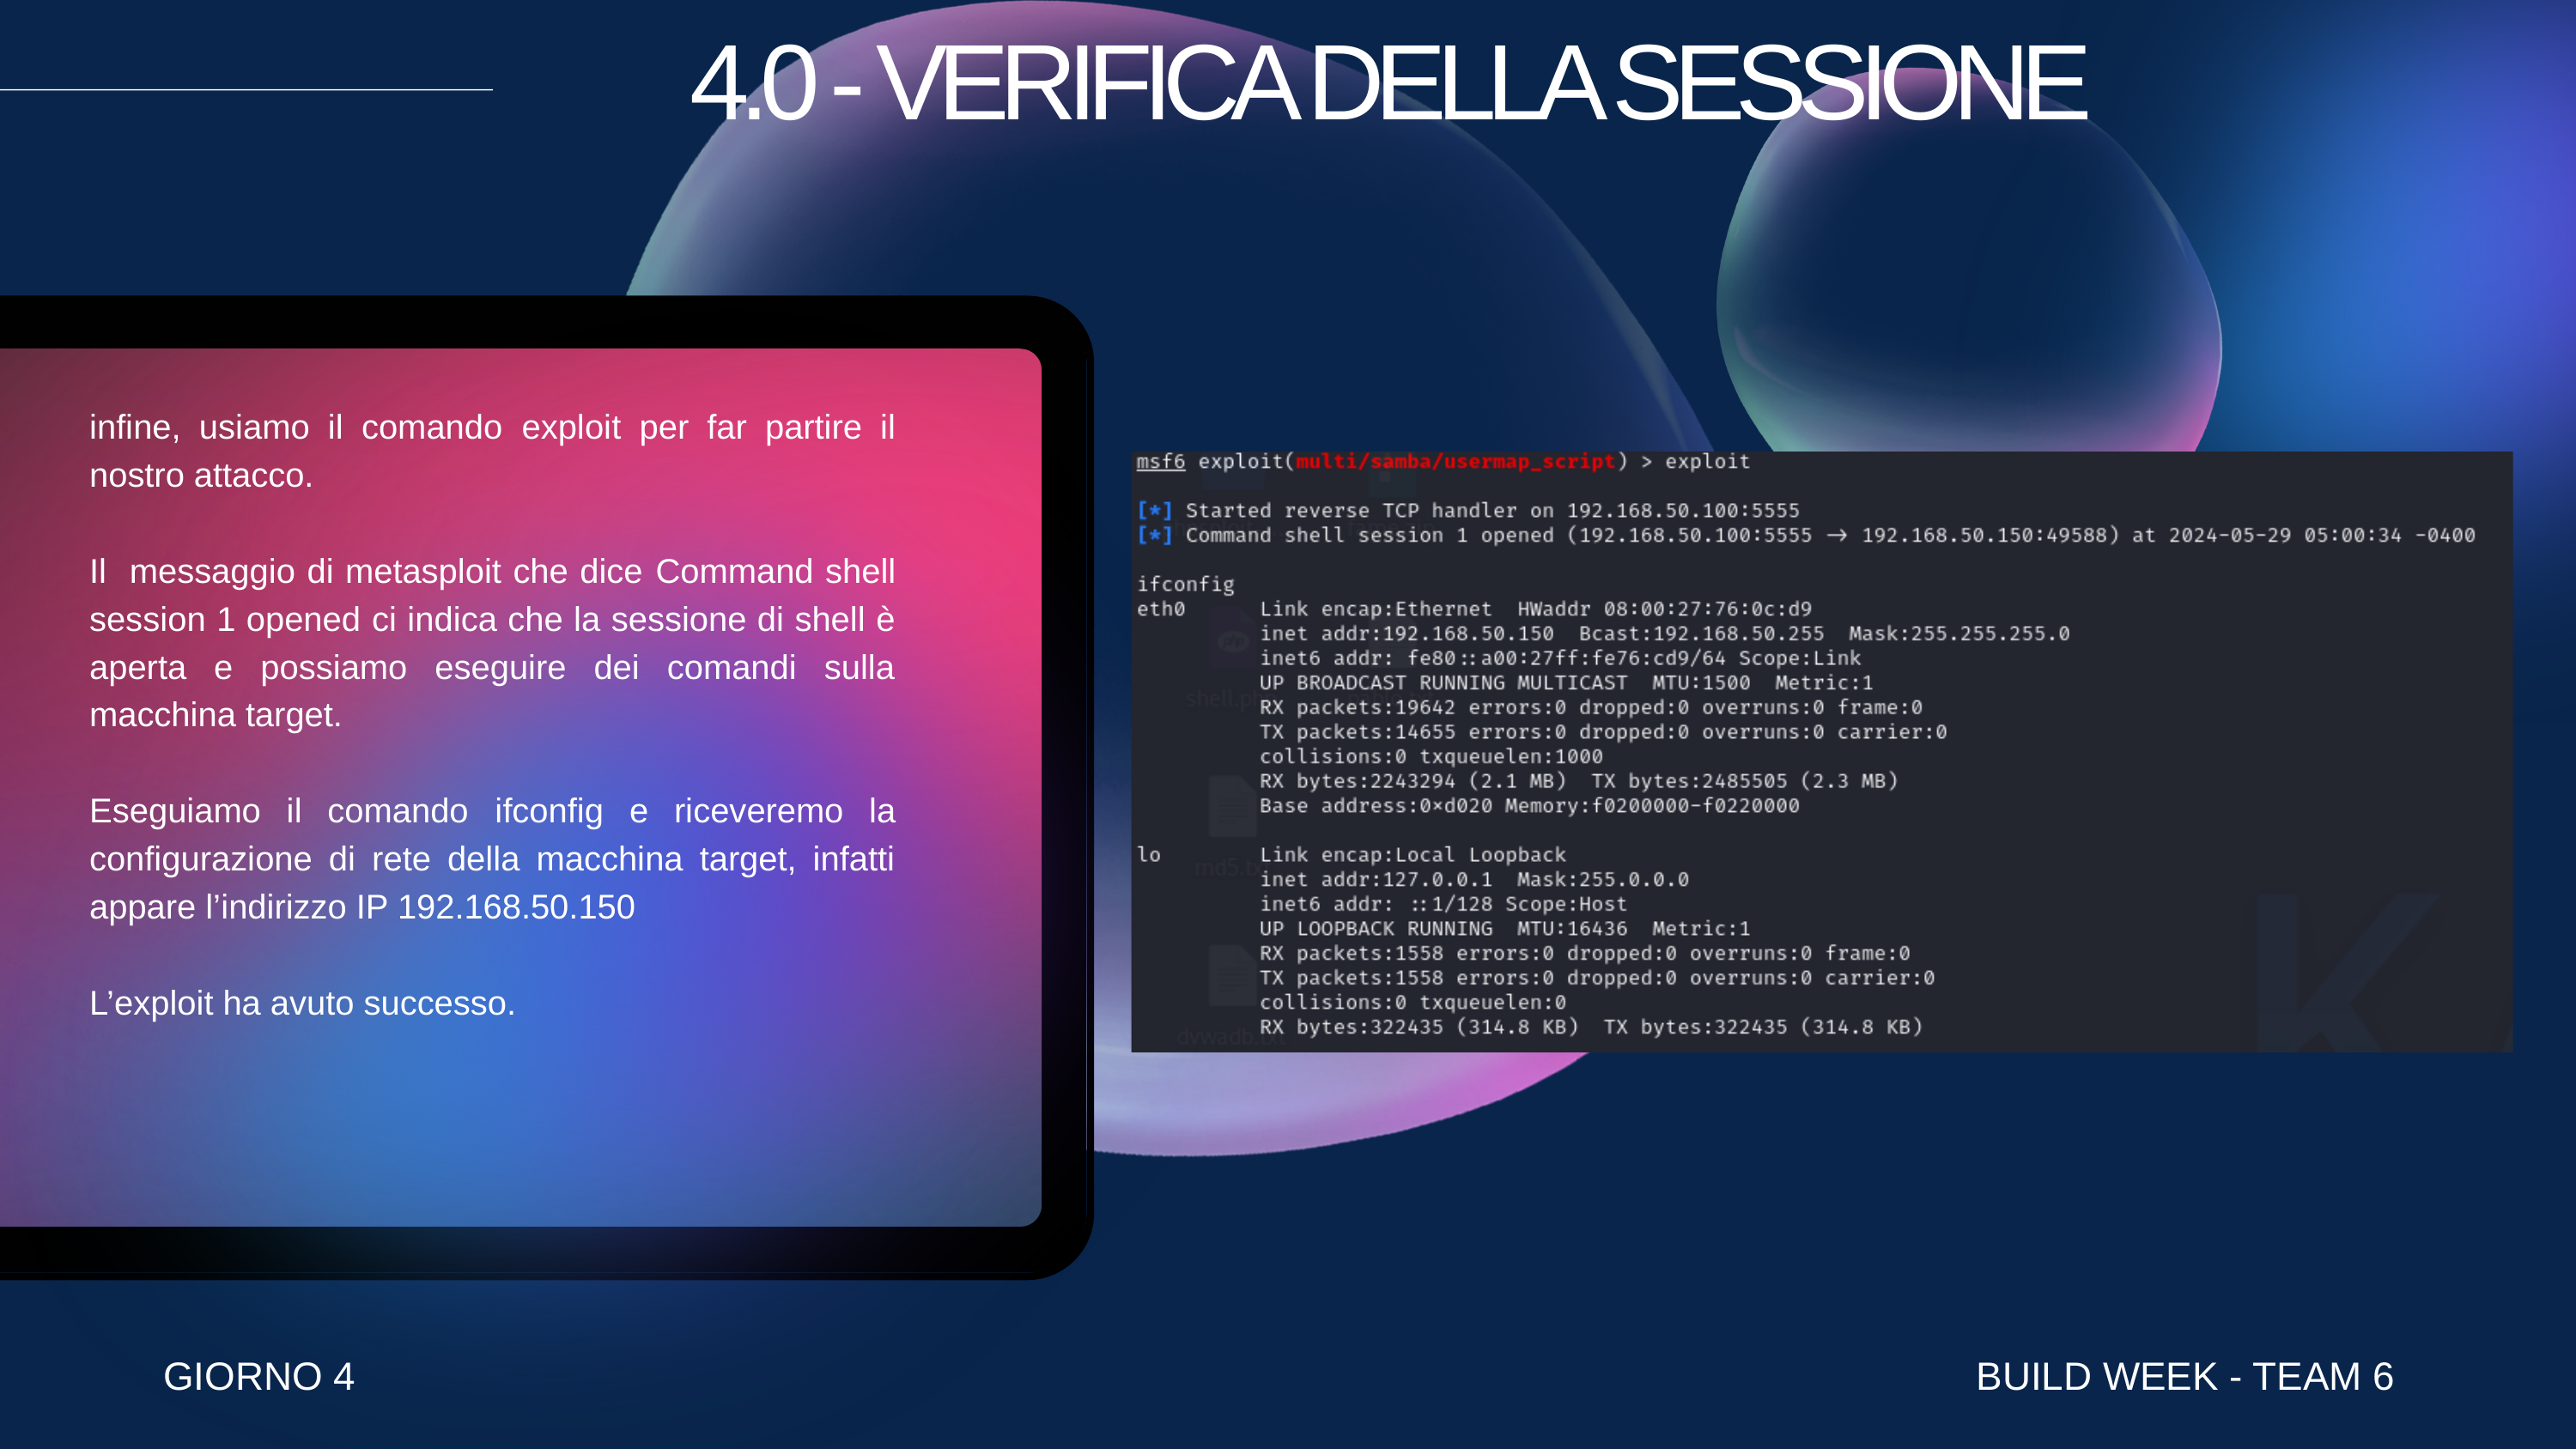

4.0 - VERIFICA DELLA SESSIONE

infine, usiamo il comando exploit per far partire il nostro attacco.

Il  messaggio di metasploit che dice Command shell session 1 opened ci indica che la sessione di shell è aperta e possiamo eseguire dei comandi sulla macchina target.

Eseguiamo il comando ifconfig e riceveremo la configurazione di rete della macchina target, infatti appare l’indirizzo IP 192.168.50.150

L’exploit ha avuto successo.

GIORNO 4
BUILD WEEK - TEAM 6